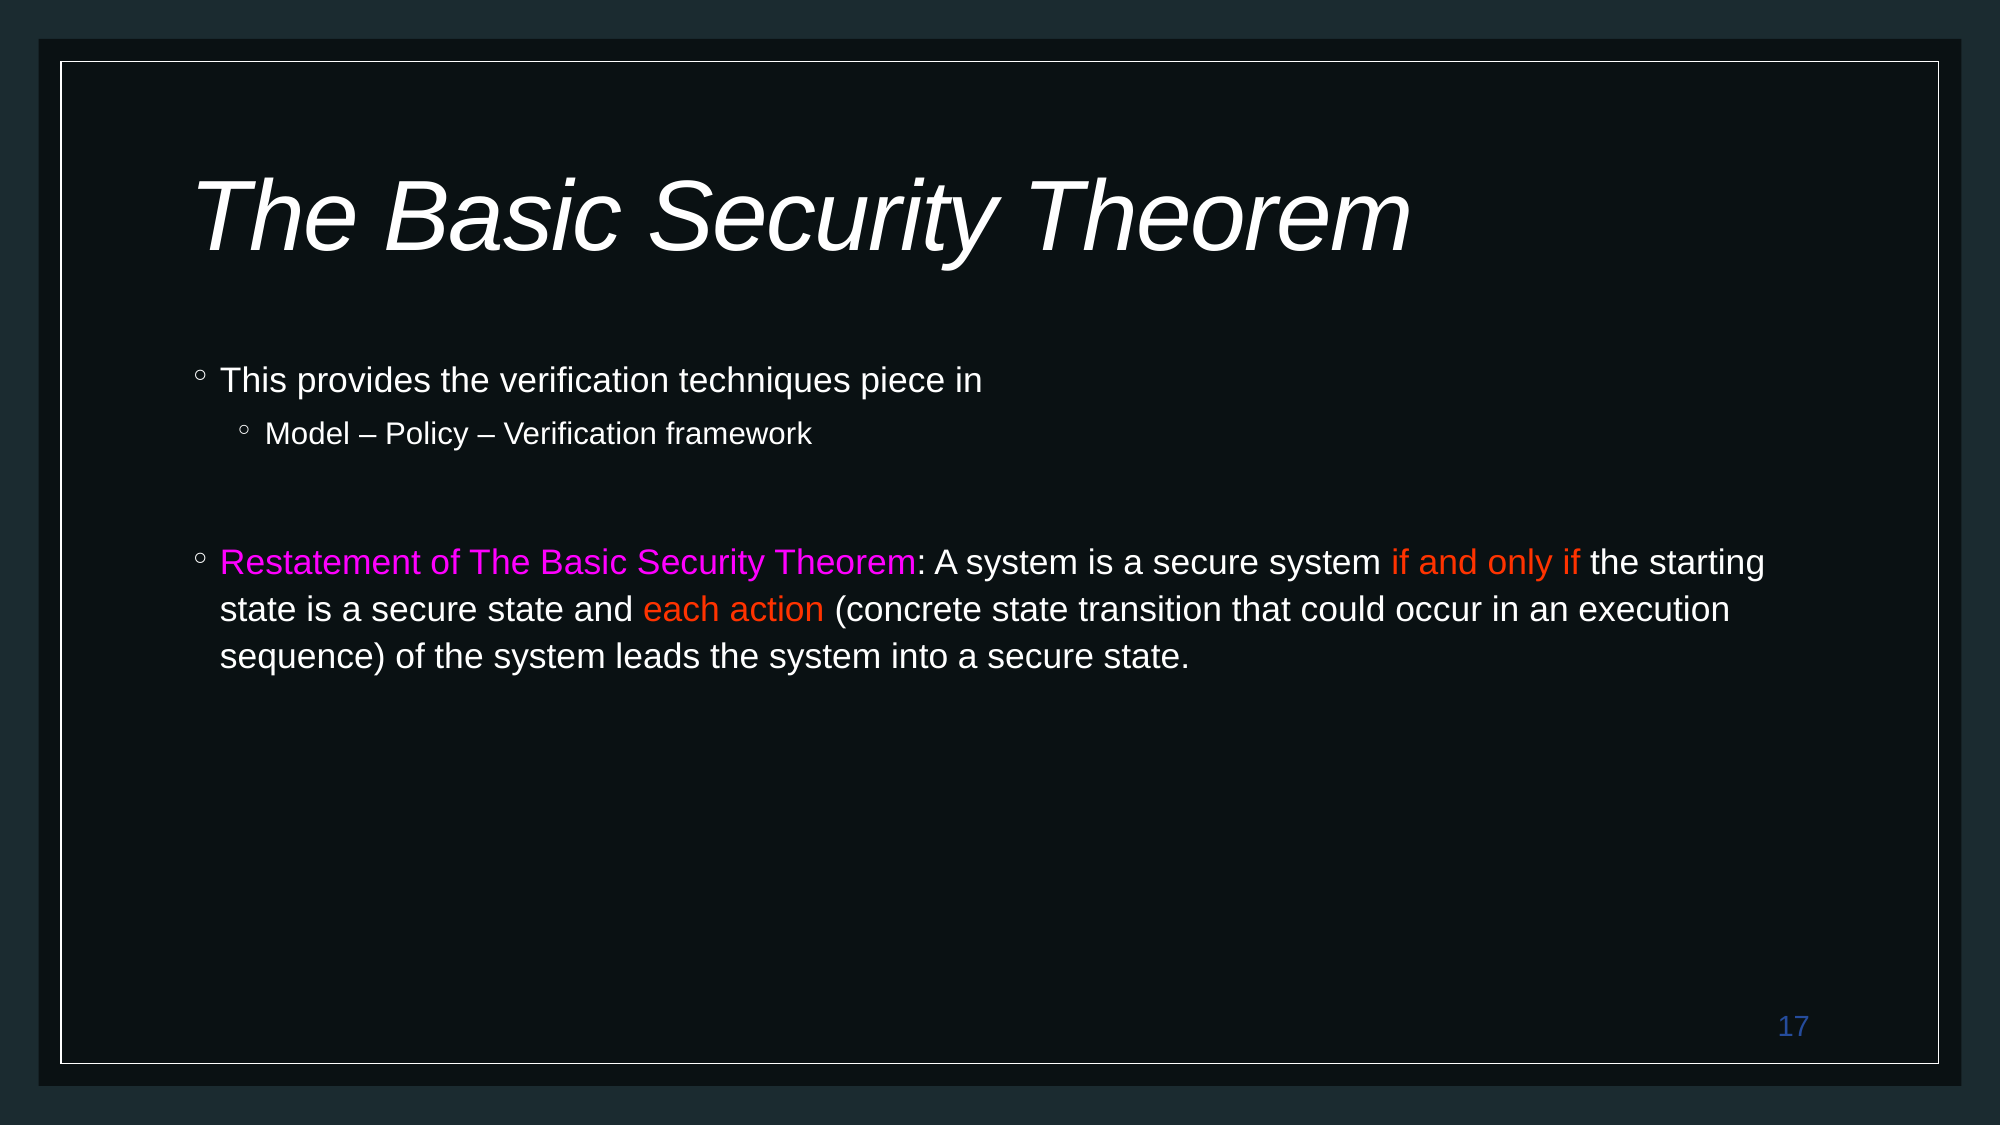

# The Basic Security Theorem
This provides the verification techniques piece in
Model – Policy – Verification framework

Restatement of The Basic Security Theorem: A system is a secure system if and only if the starting state is a secure state and each action (concrete state transition that could occur in an execution sequence) of the system leads the system into a secure state.

17